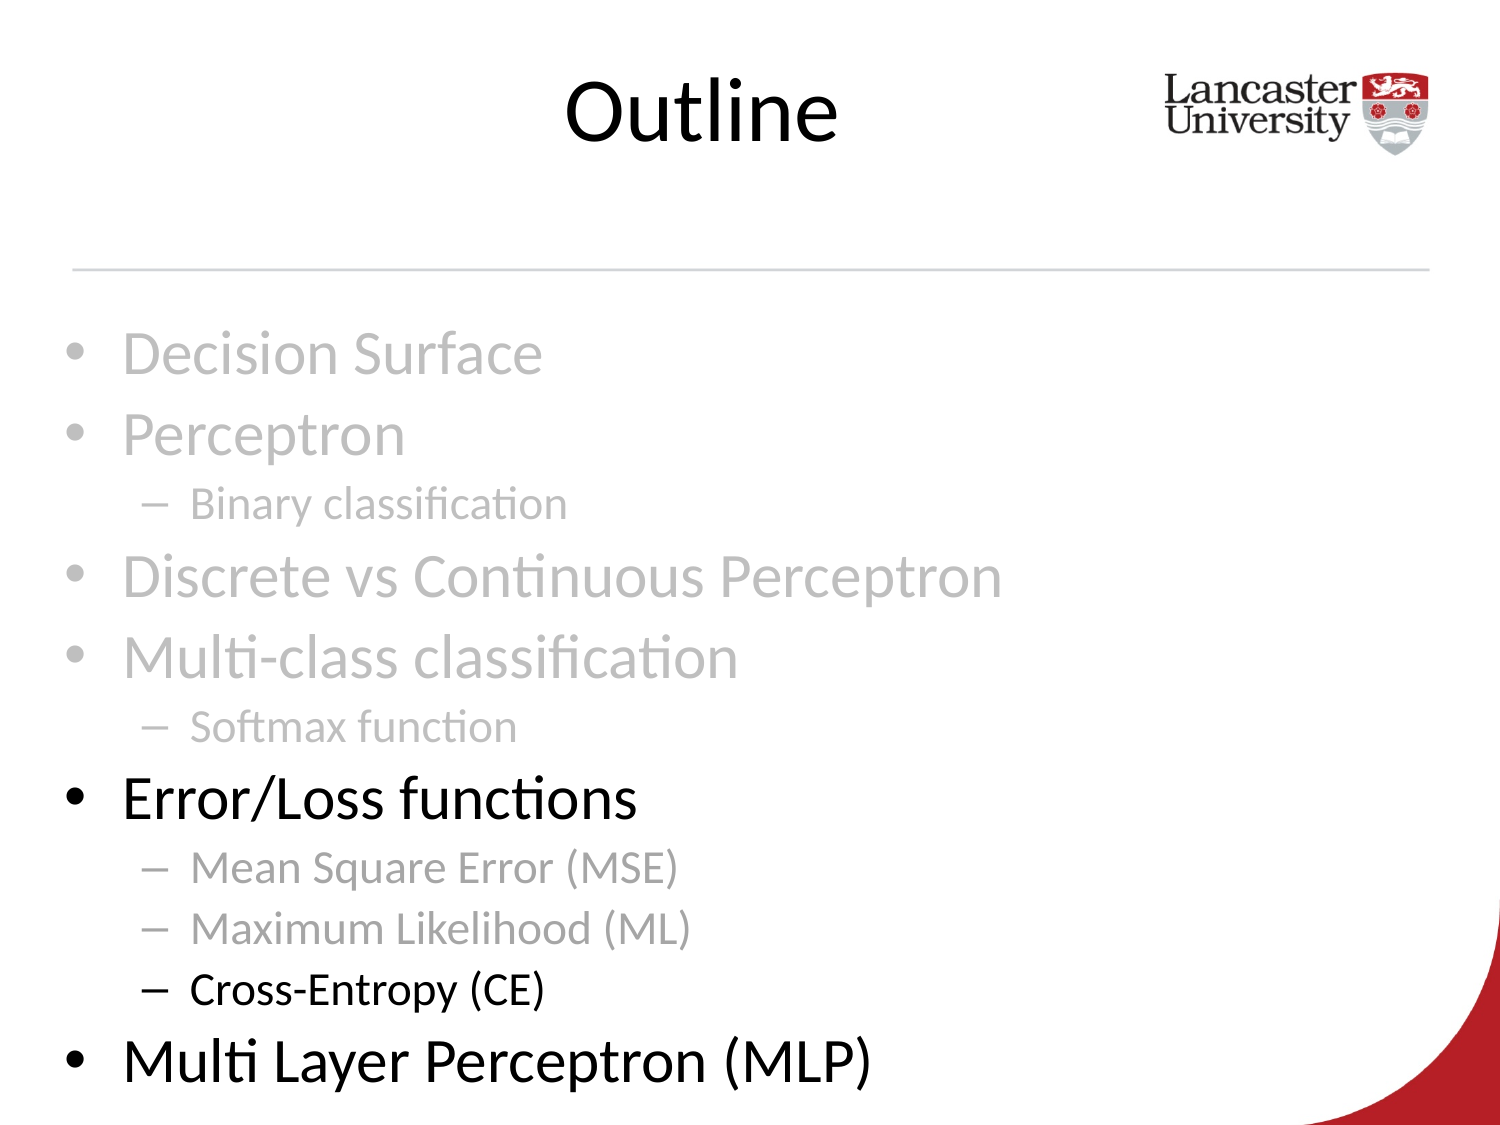

# Outline
Decision Surface
Perceptron
Binary classification
Discrete vs Continuous Perceptron
Multi-class classification
Softmax function
Error/Loss functions
Mean Square Error (MSE)
Maximum Likelihood (ML)
Cross-Entropy (CE)
Multi Layer Perceptron (MLP)